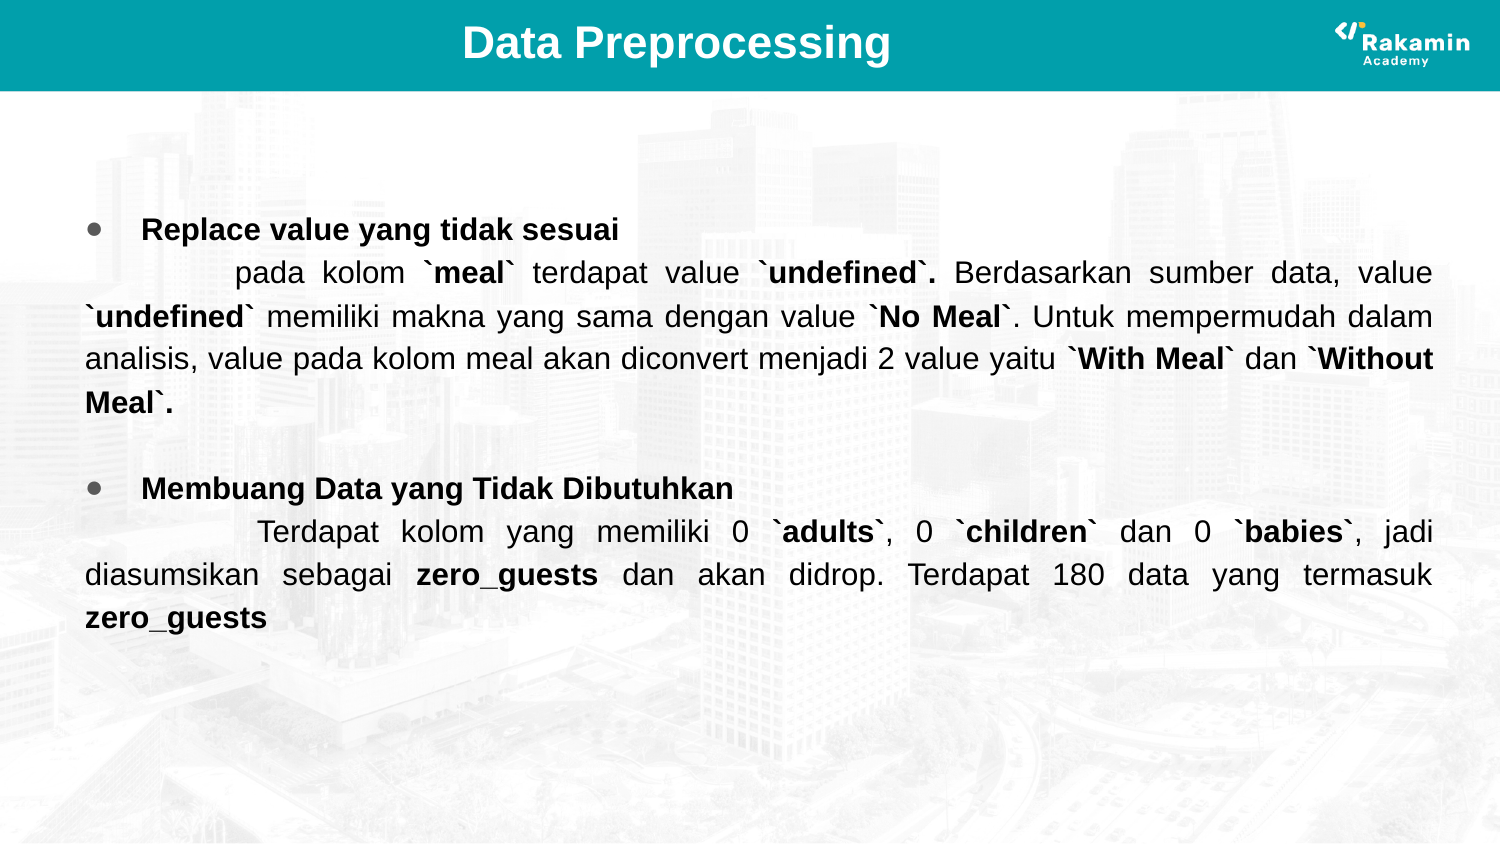

# Data Preprocessing
Replace value yang tidak sesuai
	pada kolom `meal` terdapat value `undefined`. Berdasarkan sumber data, value `undefined` memiliki makna yang sama dengan value `No Meal`. Untuk mempermudah dalam analisis, value pada kolom meal akan diconvert menjadi 2 value yaitu `With Meal` dan `Without Meal`.

Membuang Data yang Tidak Dibutuhkan
	 Terdapat kolom yang memiliki 0 `adults`, 0 `children` dan 0 `babies`, jadi diasumsikan sebagai zero_guests dan akan didrop. Terdapat 180 data yang termasuk zero_guests